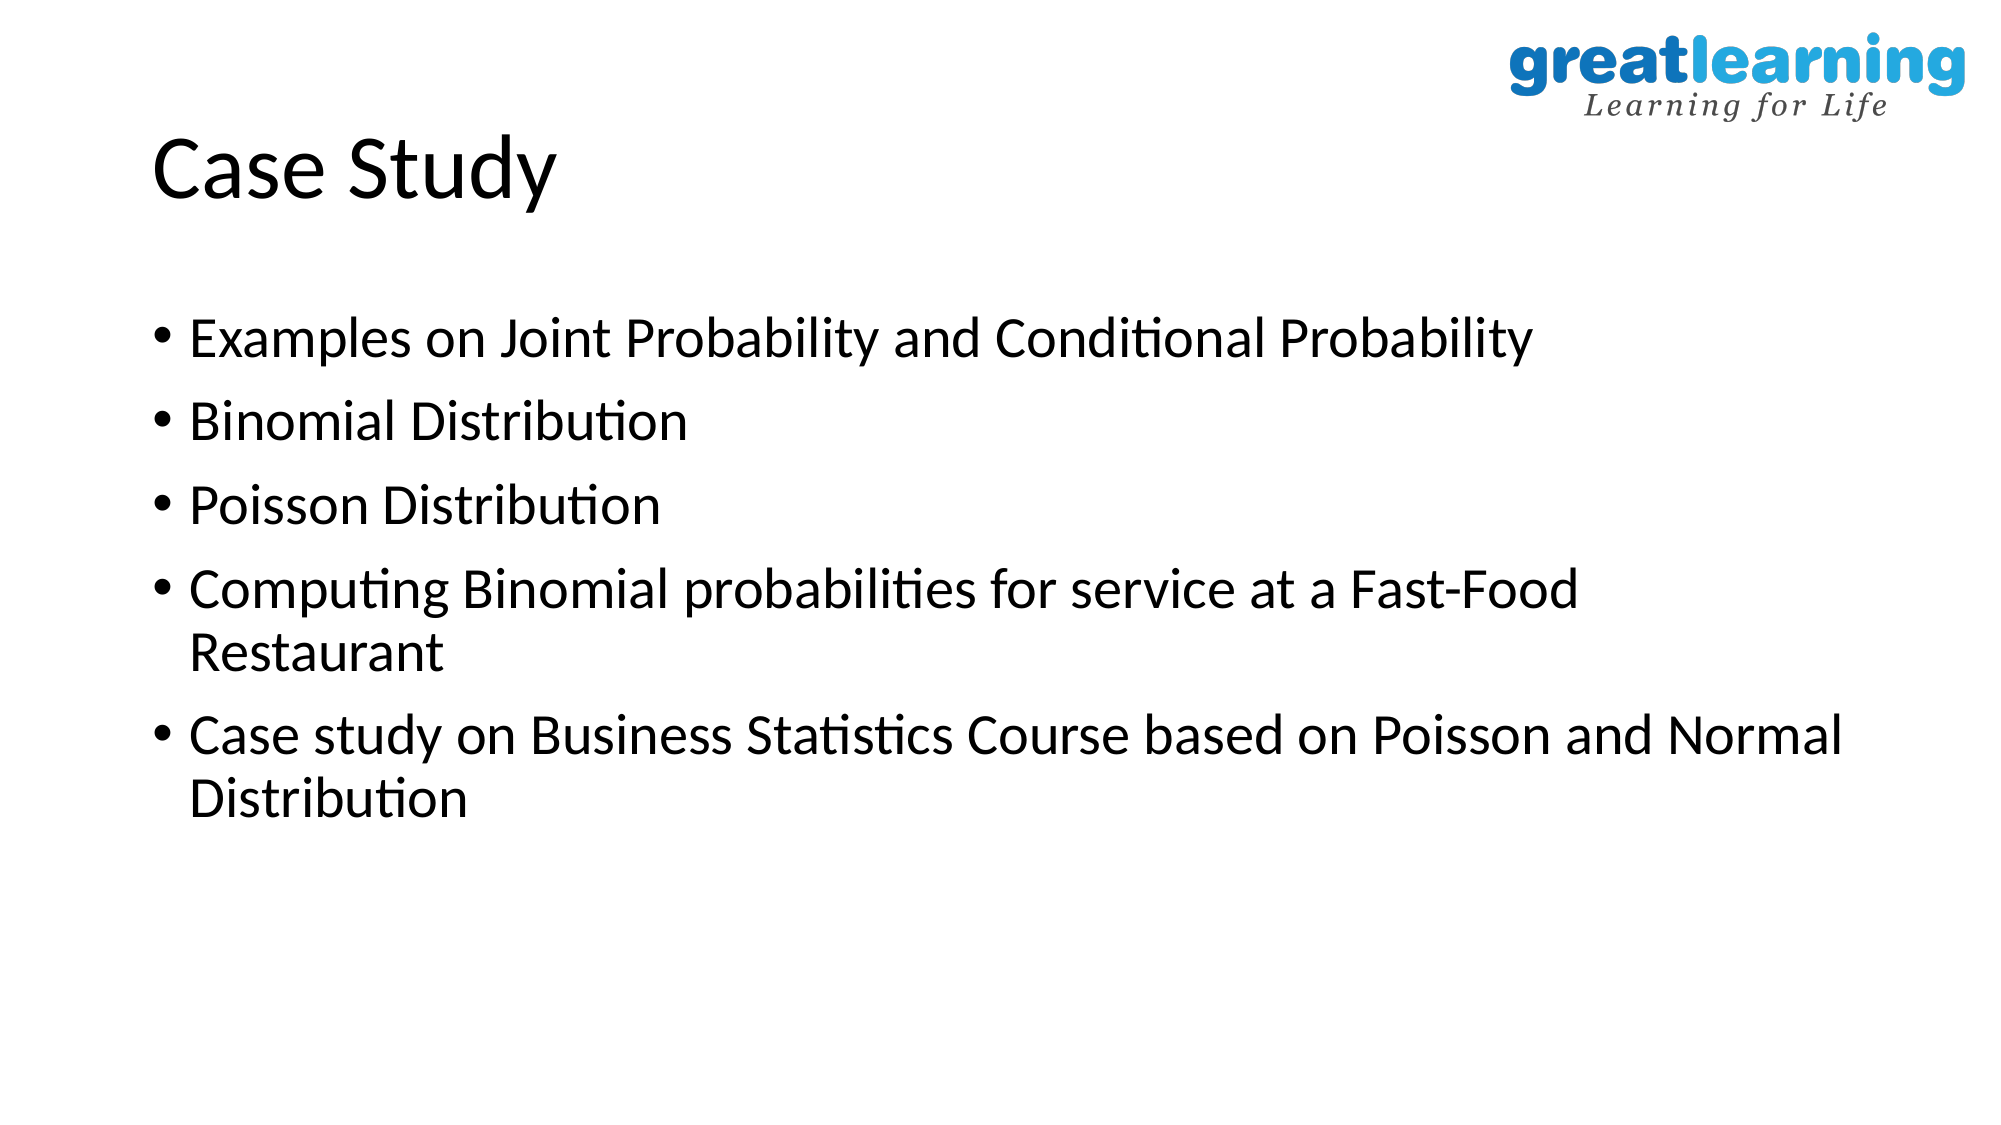

# Case Study
Examples on Joint Probability and Conditional Probability
Binomial Distribution
Poisson Distribution
Computing Binomial probabilities for service at a Fast-Food Restaurant
Case study on Business Statistics Course based on Poisson and Normal Distribution